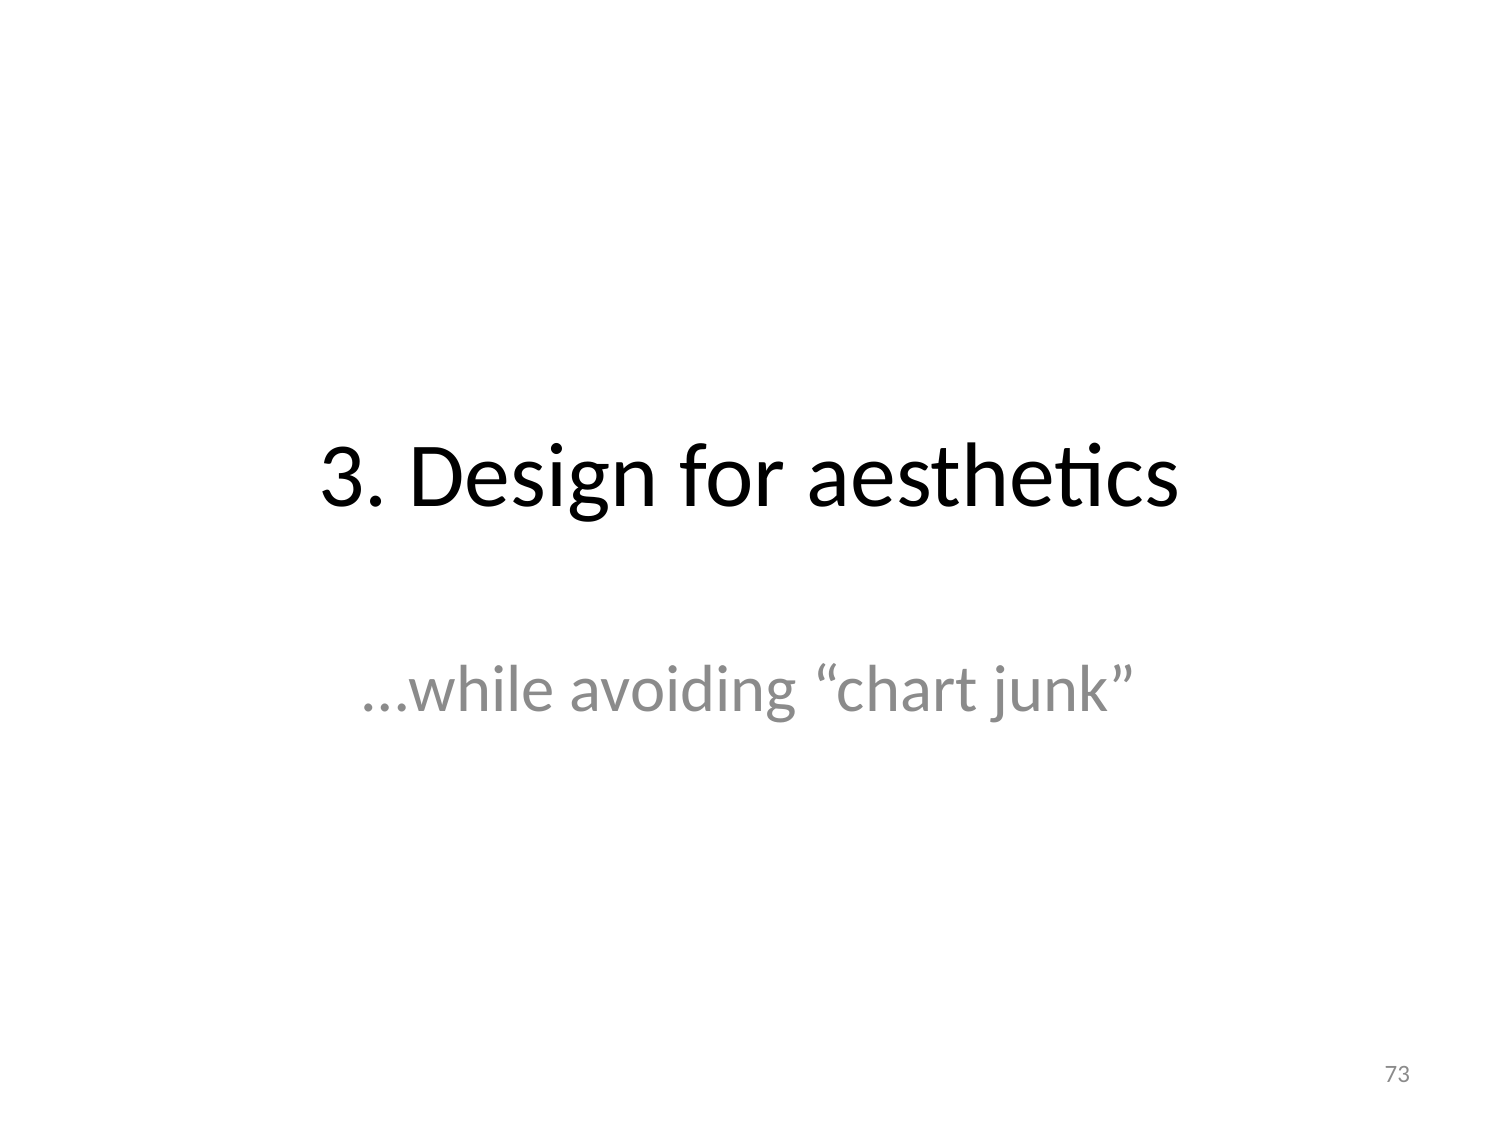

# 3. Design for aesthetics
…while avoiding “chart junk”
73